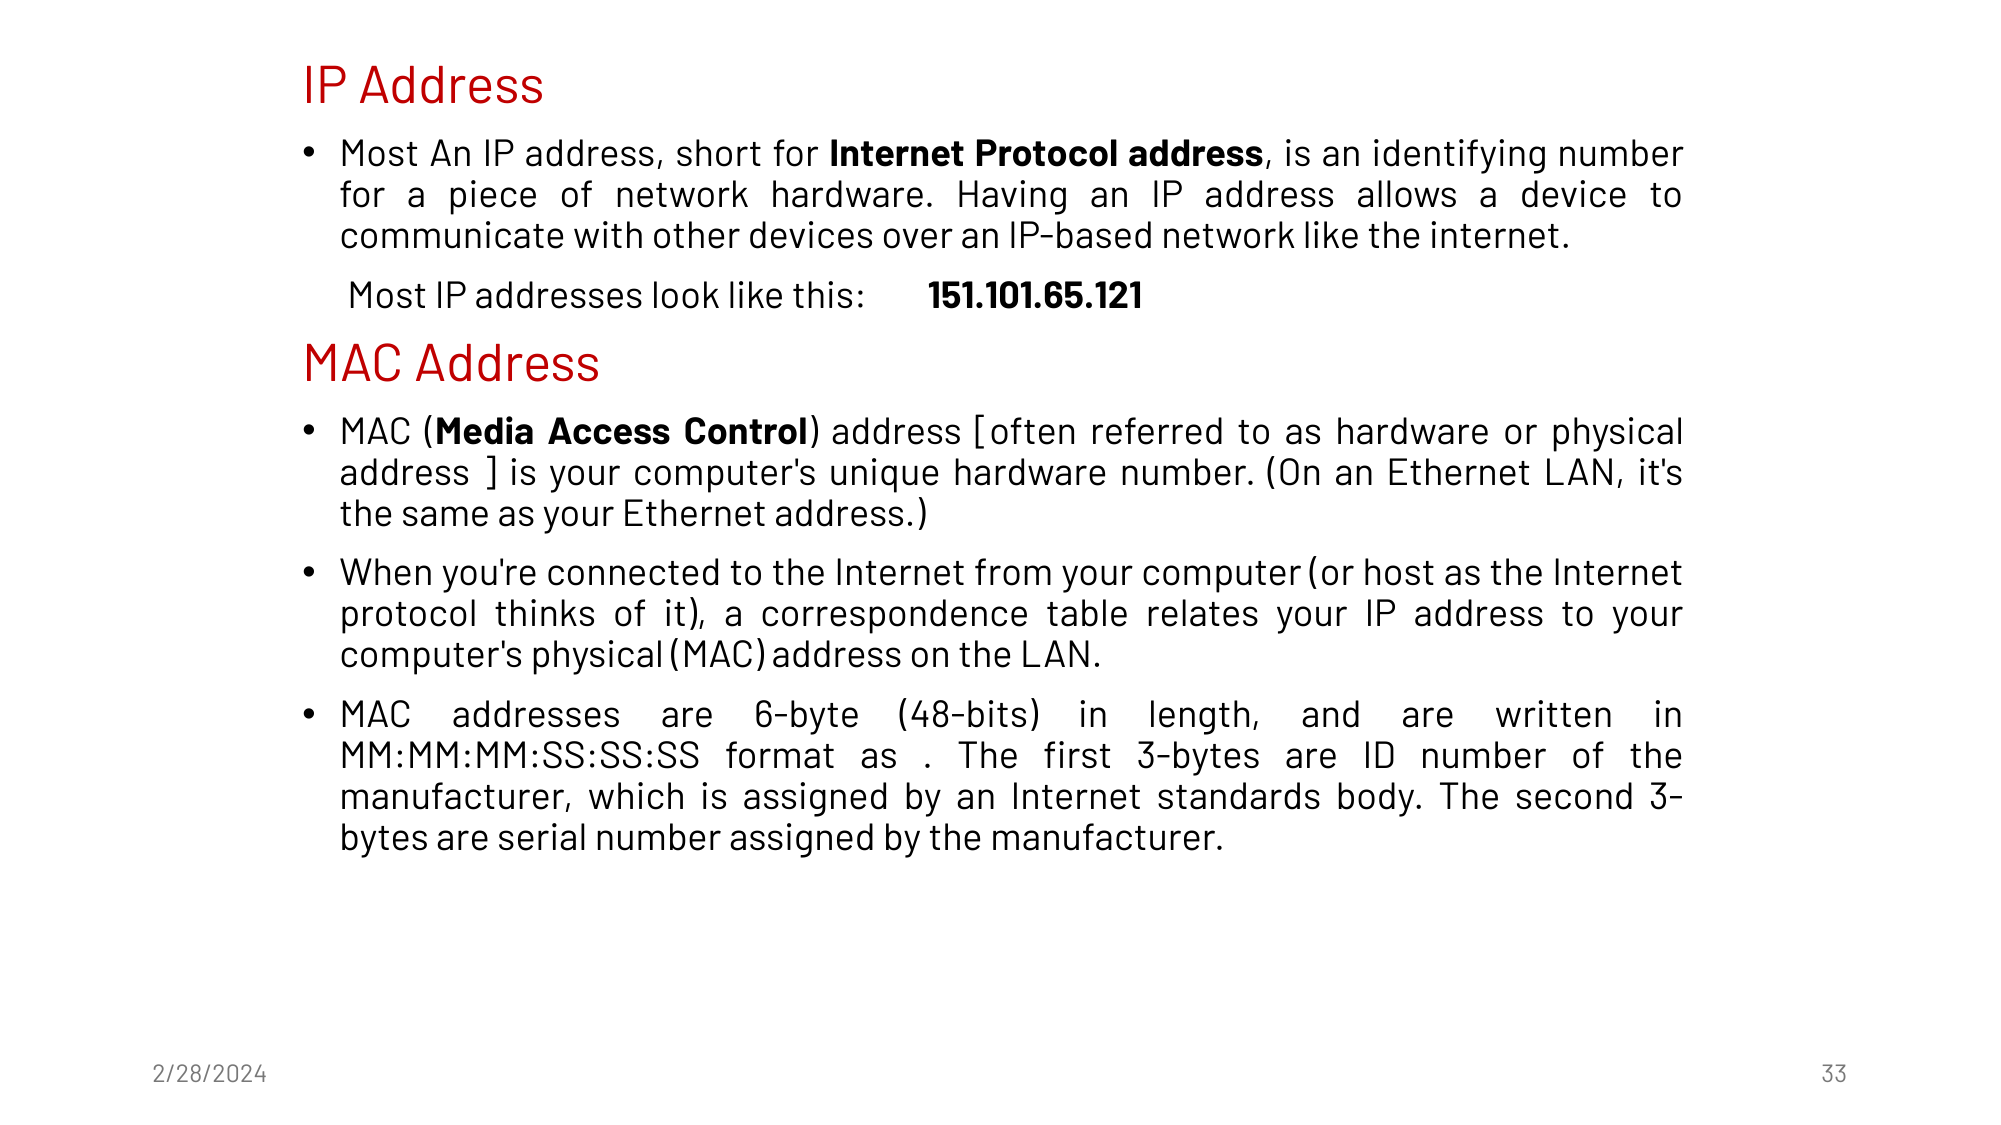

IP Address
Most An IP address, short for Internet Protocol address, is an identifying number for a piece of network hardware. Having an IP address allows a device to communicate with other devices over an IP-based network like the internet.
      Most IP addresses look like this:        151.101.65.121
MAC Address
MAC (Media Access Control) address [often referred to as hardware or physical address ] is your computer's unique hardware number. (On an Ethernet LAN, it's the same as your Ethernet address.)
When you're connected to the Internet from your computer (or host as the Internet protocol thinks of it), a correspondence table relates your IP address to your computer's physical (MAC) address on the LAN.
MAC addresses are 6-byte (48-bits) in length, and are written in MM:MM:MM:SS:SS:SS format as . The first 3-bytes are ID number of the manufacturer, which is assigned by an Internet standards body. The second 3-bytes are serial number assigned by the manufacturer.

2/28/2024
33